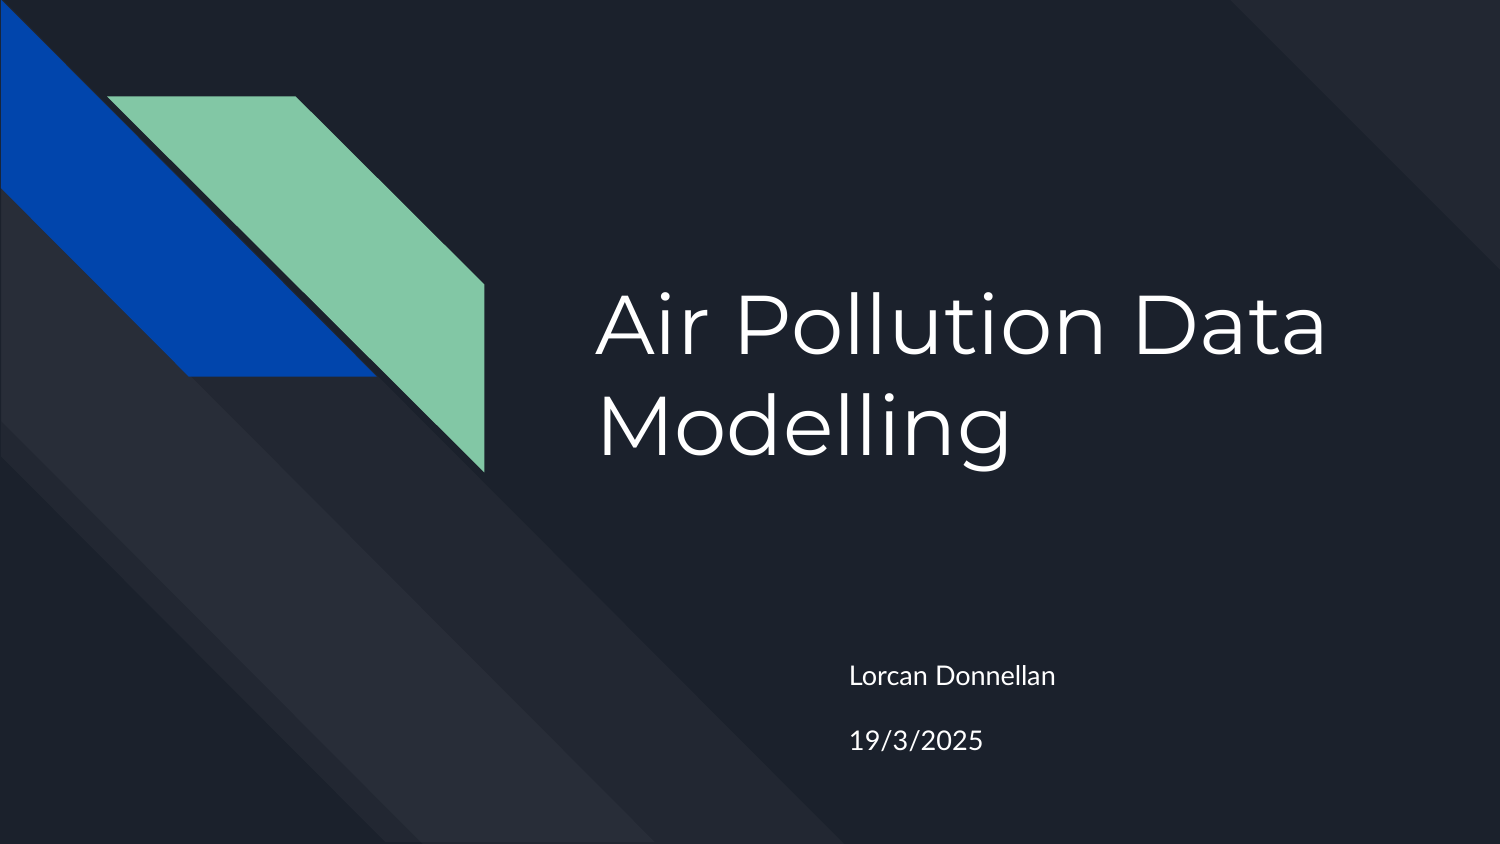

# Air Pollution Data Modelling
Lorcan Donnellan

19/3/2025